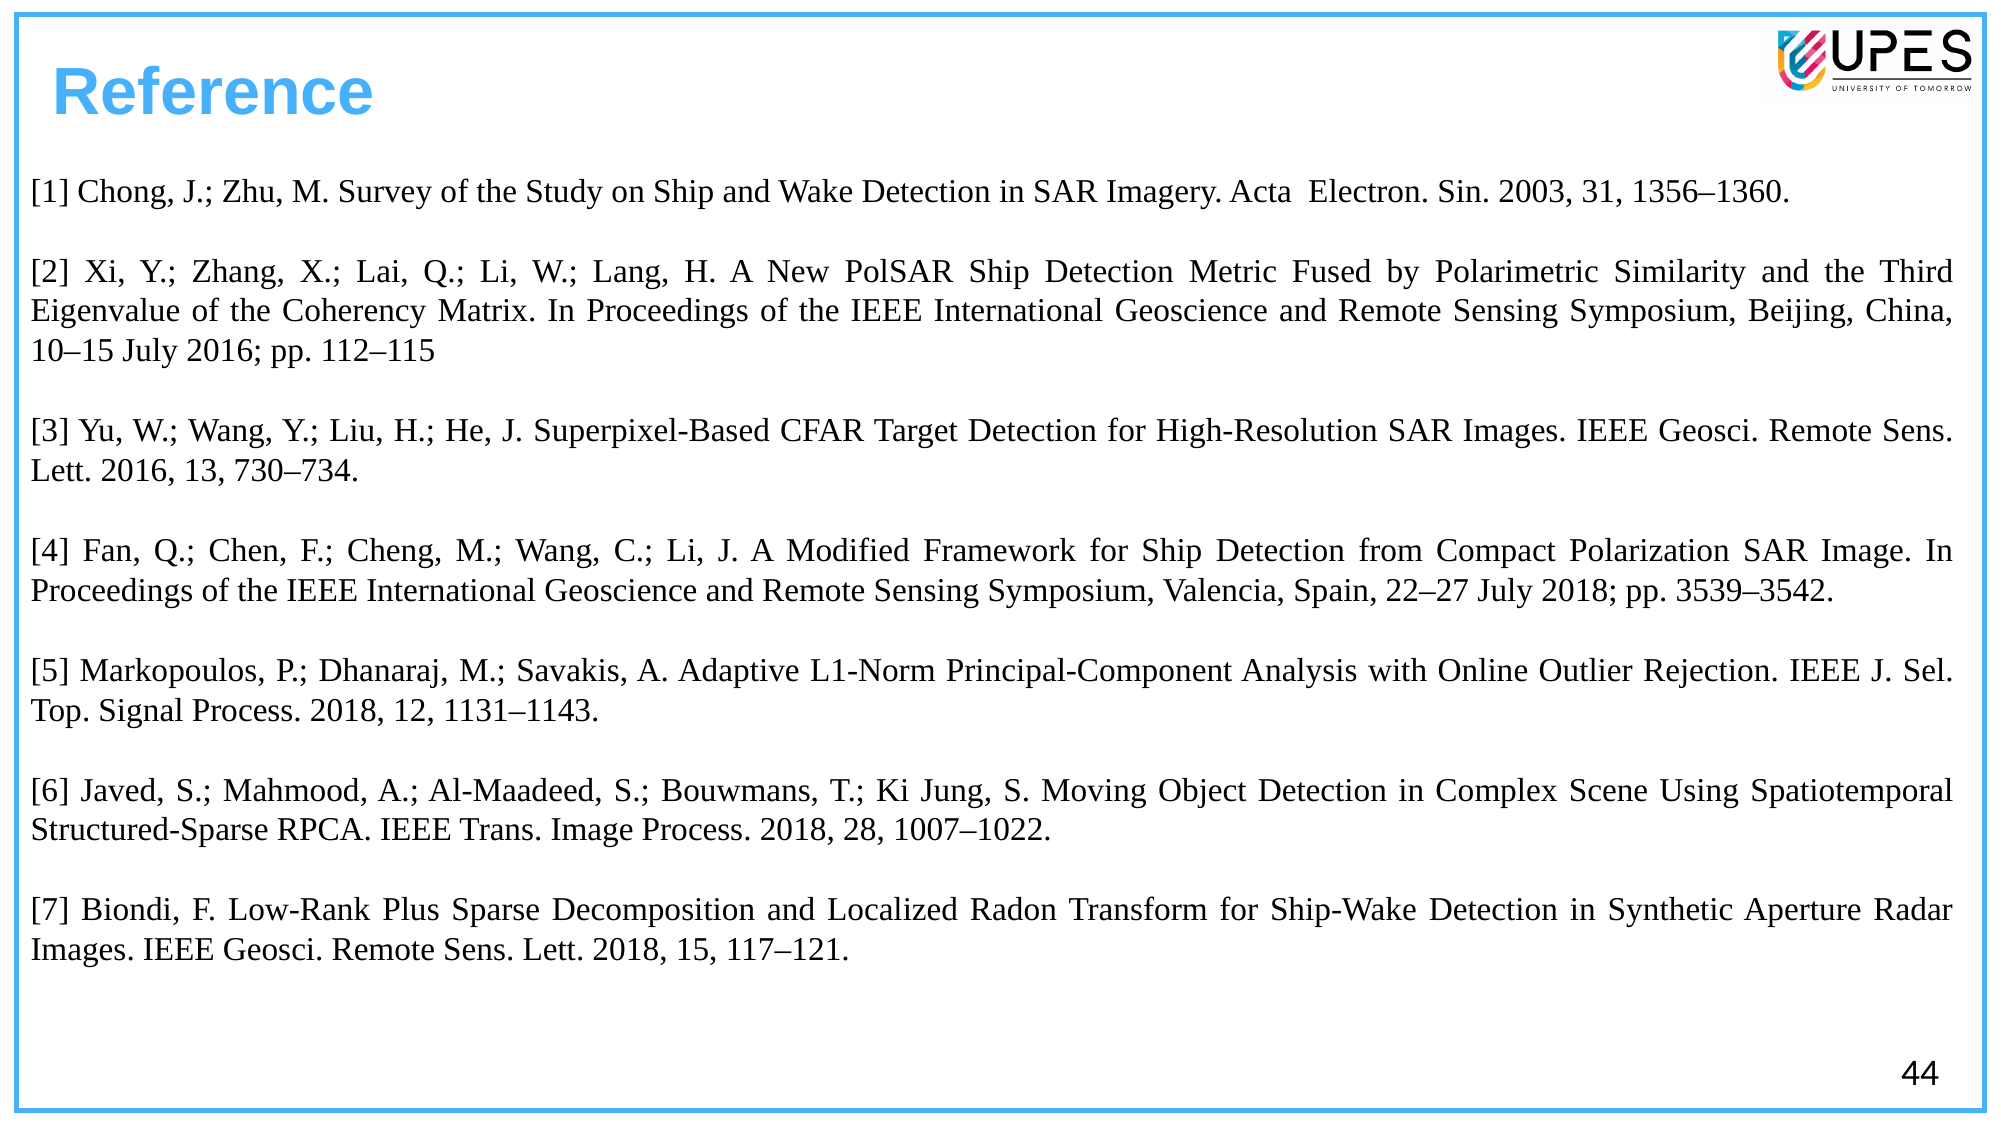

Reference
[1] Chong, J.; Zhu, M. Survey of the Study on Ship and Wake Detection in SAR Imagery. Acta  Electron. Sin. 2003, 31, 1356–1360.
[2] Xi, Y.; Zhang, X.; Lai, Q.; Li, W.; Lang, H. A New PolSAR Ship Detection Metric Fused by Polarimetric Similarity and the Third Eigenvalue of the Coherency Matrix. In Proceedings of the IEEE International Geoscience and Remote Sensing Symposium, Beijing, China, 10–15 July 2016; pp. 112–115
[3] Yu, W.; Wang, Y.; Liu, H.; He, J. Superpixel-Based CFAR Target Detection for High-Resolution SAR Images. IEEE Geosci. Remote Sens. Lett. 2016, 13, 730–734.
[4] Fan, Q.; Chen, F.; Cheng, M.; Wang, C.; Li, J. A Modified Framework for Ship Detection from Compact Polarization SAR Image. In Proceedings of the IEEE International Geoscience and Remote Sensing Symposium, Valencia, Spain, 22–27 July 2018; pp. 3539–3542.
[5] Markopoulos, P.; Dhanaraj, M.; Savakis, A. Adaptive L1-Norm Principal-Component Analysis with Online Outlier Rejection. IEEE J. Sel. Top. Signal Process. 2018, 12, 1131–1143.
[6] Javed, S.; Mahmood, A.; Al-Maadeed, S.; Bouwmans, T.; Ki Jung, S. Moving Object Detection in Complex Scene Using Spatiotemporal Structured-Sparse RPCA. IEEE Trans. Image Process. 2018, 28, 1007–1022.

[7] Biondi, F. Low-Rank Plus Sparse Decomposition and Localized Radon Transform for Ship-Wake Detection in Synthetic Aperture Radar Images. IEEE Geosci. Remote Sens. Lett. 2018, 15, 117–121.

44